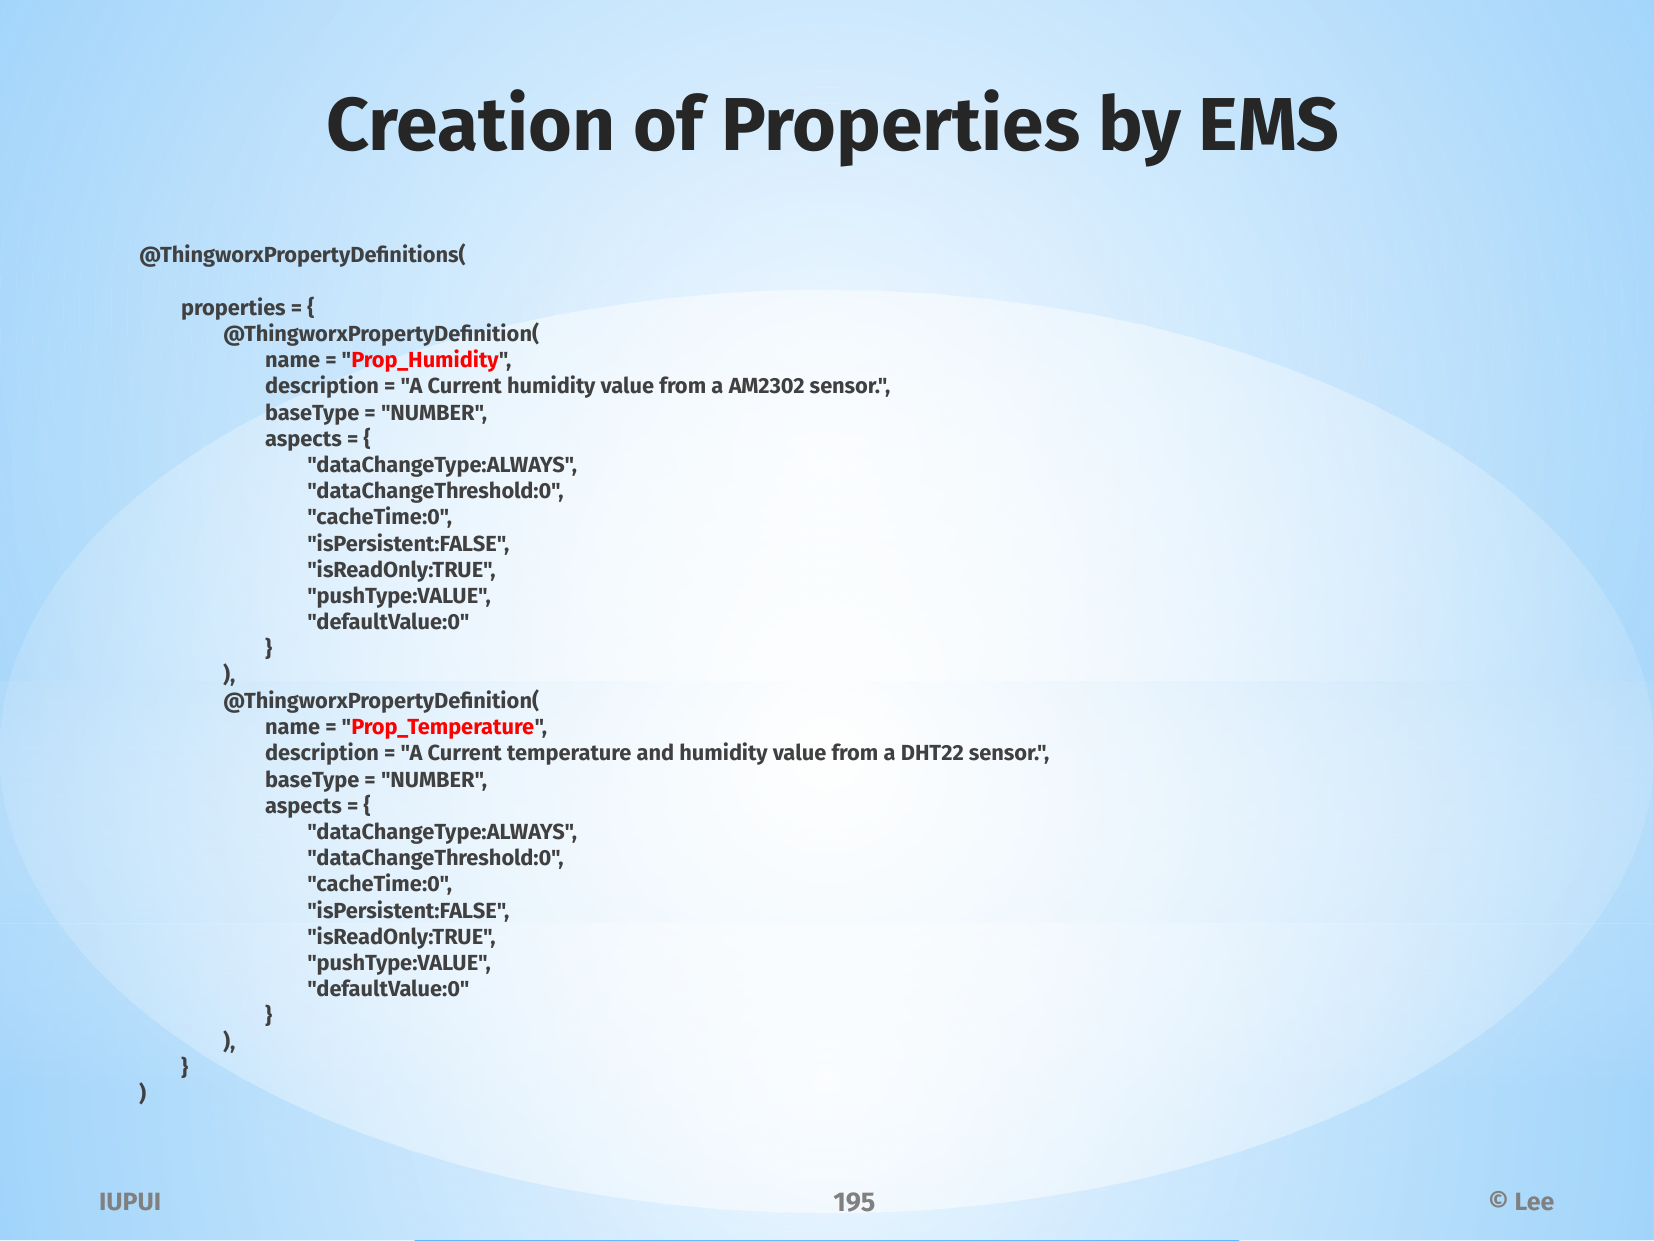

# Creation of Properties by EMS
@ThingworxPropertyDefinitions(

        properties = {
                @ThingworxPropertyDefinition(
                        name = "Prop_Humidity",
                        description = "A Current humidity value from a AM2302 sensor.",
                        baseType = "NUMBER",
                        aspects = {
                                "dataChangeType:ALWAYS",
                                "dataChangeThreshold:0",
                                "cacheTime:0",
                                "isPersistent:FALSE",
                                "isReadOnly:TRUE",
                                "pushType:VALUE",
                                "defaultValue:0"
                        }
                ),
                @ThingworxPropertyDefinition(
                        name = "Prop_Temperature",
                        description = "A Current temperature and humidity value from a DHT22 sensor.",
                        baseType = "NUMBER",
                        aspects = {
                                "dataChangeType:ALWAYS",
                                "dataChangeThreshold:0",
                                "cacheTime:0",
                                "isPersistent:FALSE",
                                "isReadOnly:TRUE",
                                "pushType:VALUE",
                                "defaultValue:0"
                        }
                ),
        }
)
IUPUI
195
© Lee